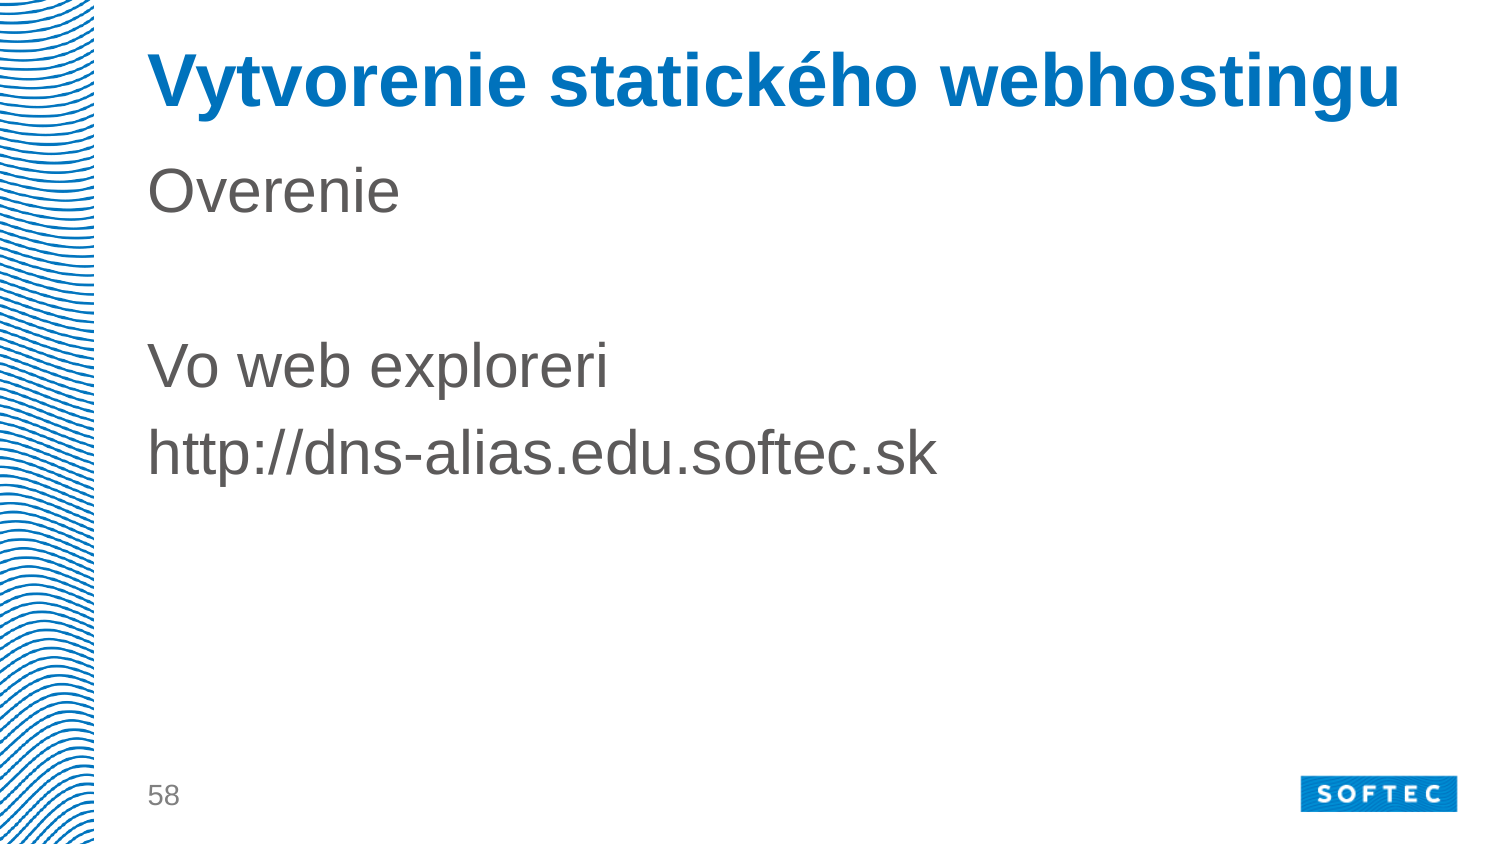

# Vytvorenie statického webhostingu
Overenie

Vo web exploreri
http://dns-alias.edu.softec.sk